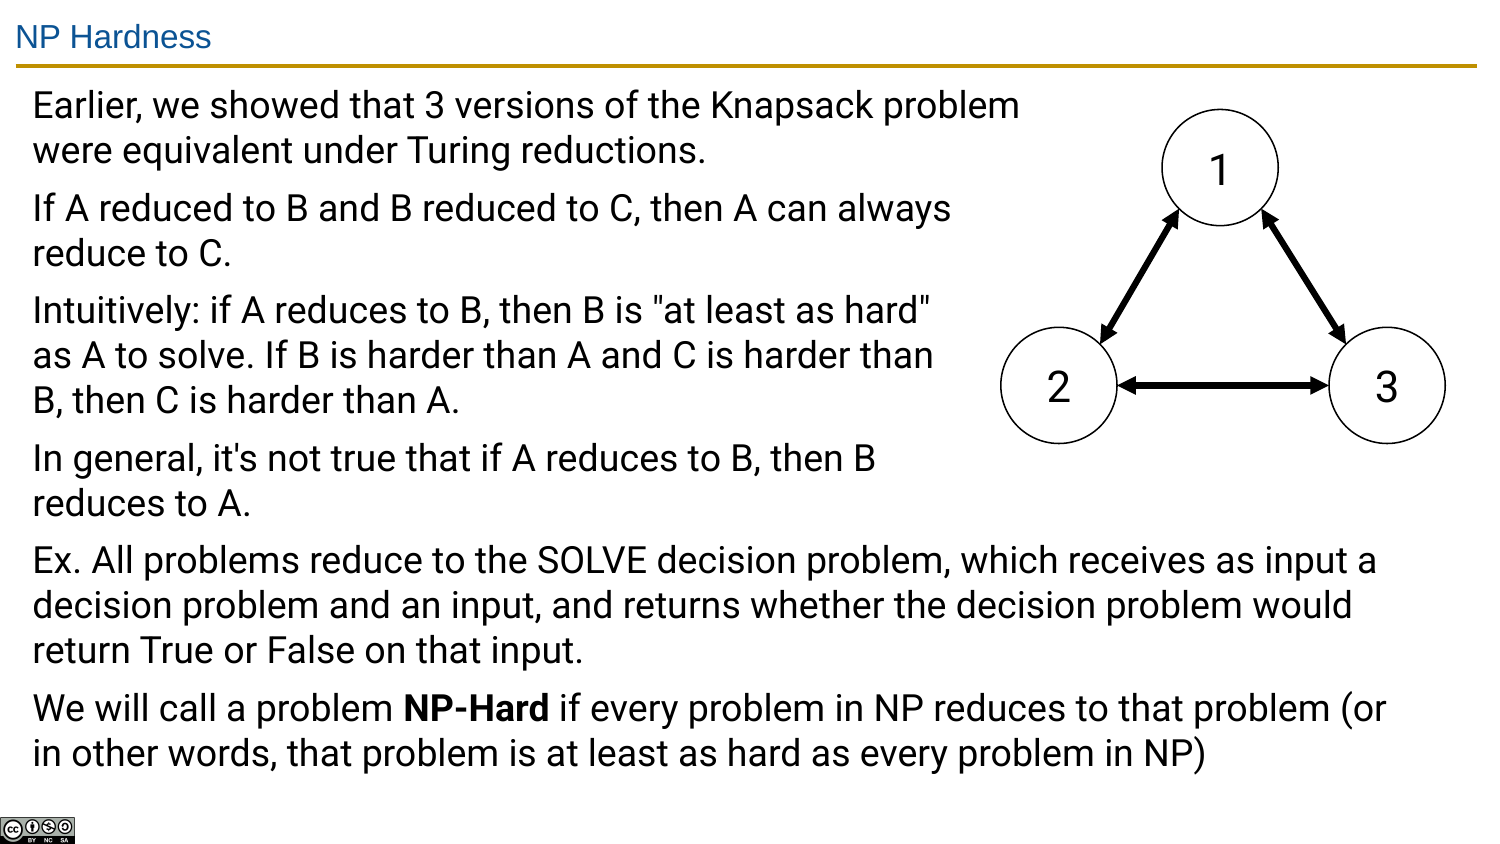

# NP Hardness
Earlier, we showed that 3 versions of the Knapsack problem
were equivalent under Turing reductions.
If A reduced to B and B reduced to C, then A can always
reduce to C.
Intuitively: if A reduces to B, then B is "at least as hard"
as A to solve. If B is harder than A and C is harder than
B, then C is harder than A.
In general, it's not true that if A reduces to B, then B
reduces to A.
Ex. All problems reduce to the SOLVE decision problem, which receives as input a decision problem and an input, and returns whether the decision problem would return True or False on that input.
We will call a problem NP-Hard if every problem in NP reduces to that problem (or in other words, that problem is at least as hard as every problem in NP)

1
2
3